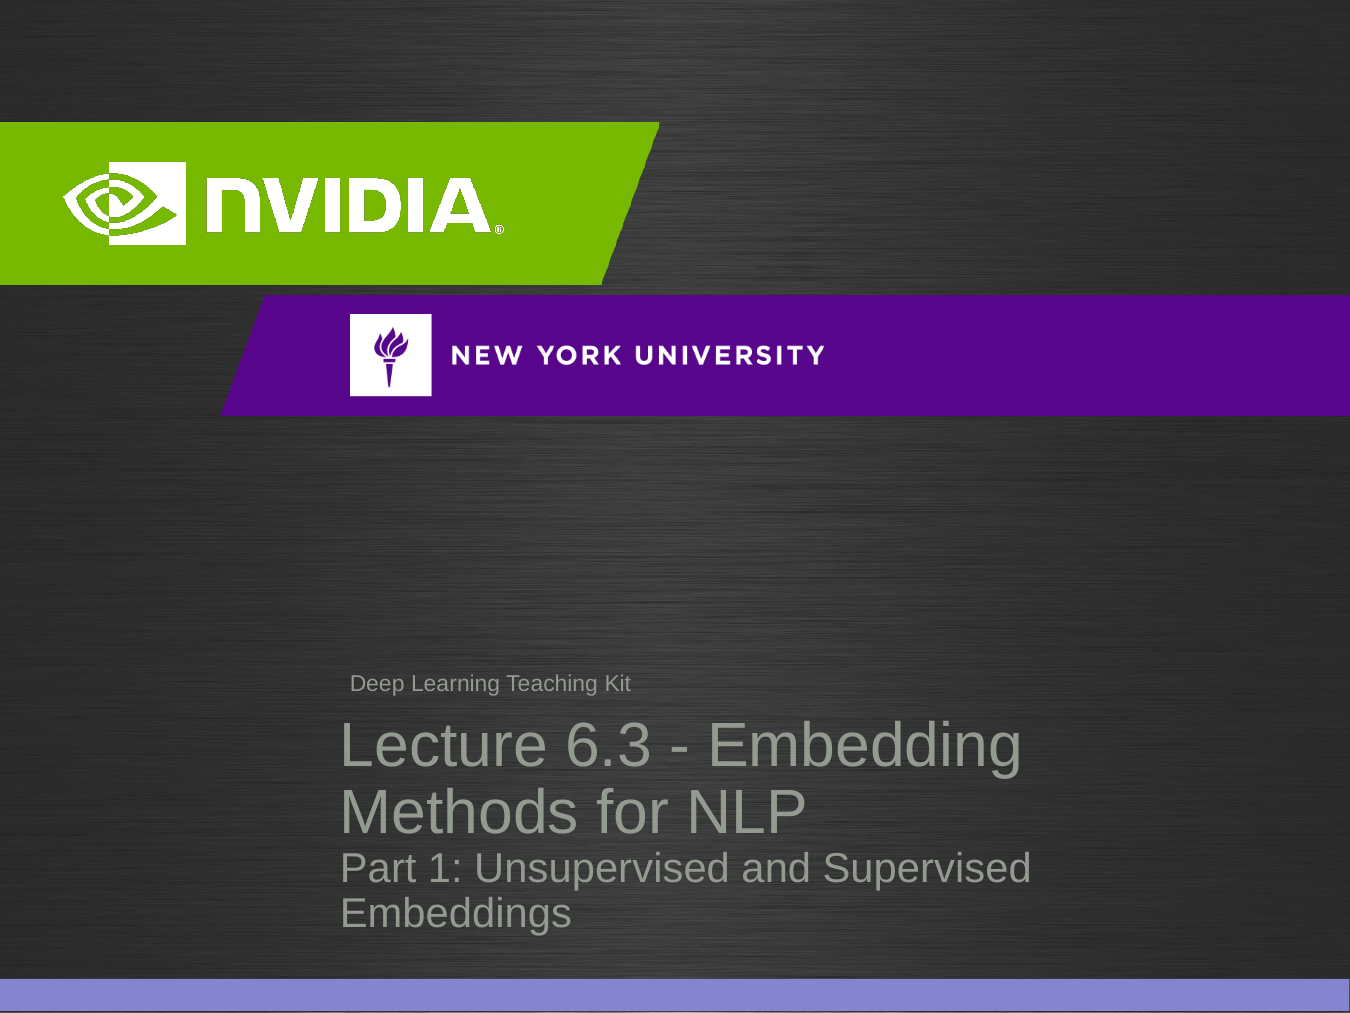

# Lecture 6.3 - Embedding Methods for NLP Part 1: Unsupervised and Supervised Embeddings